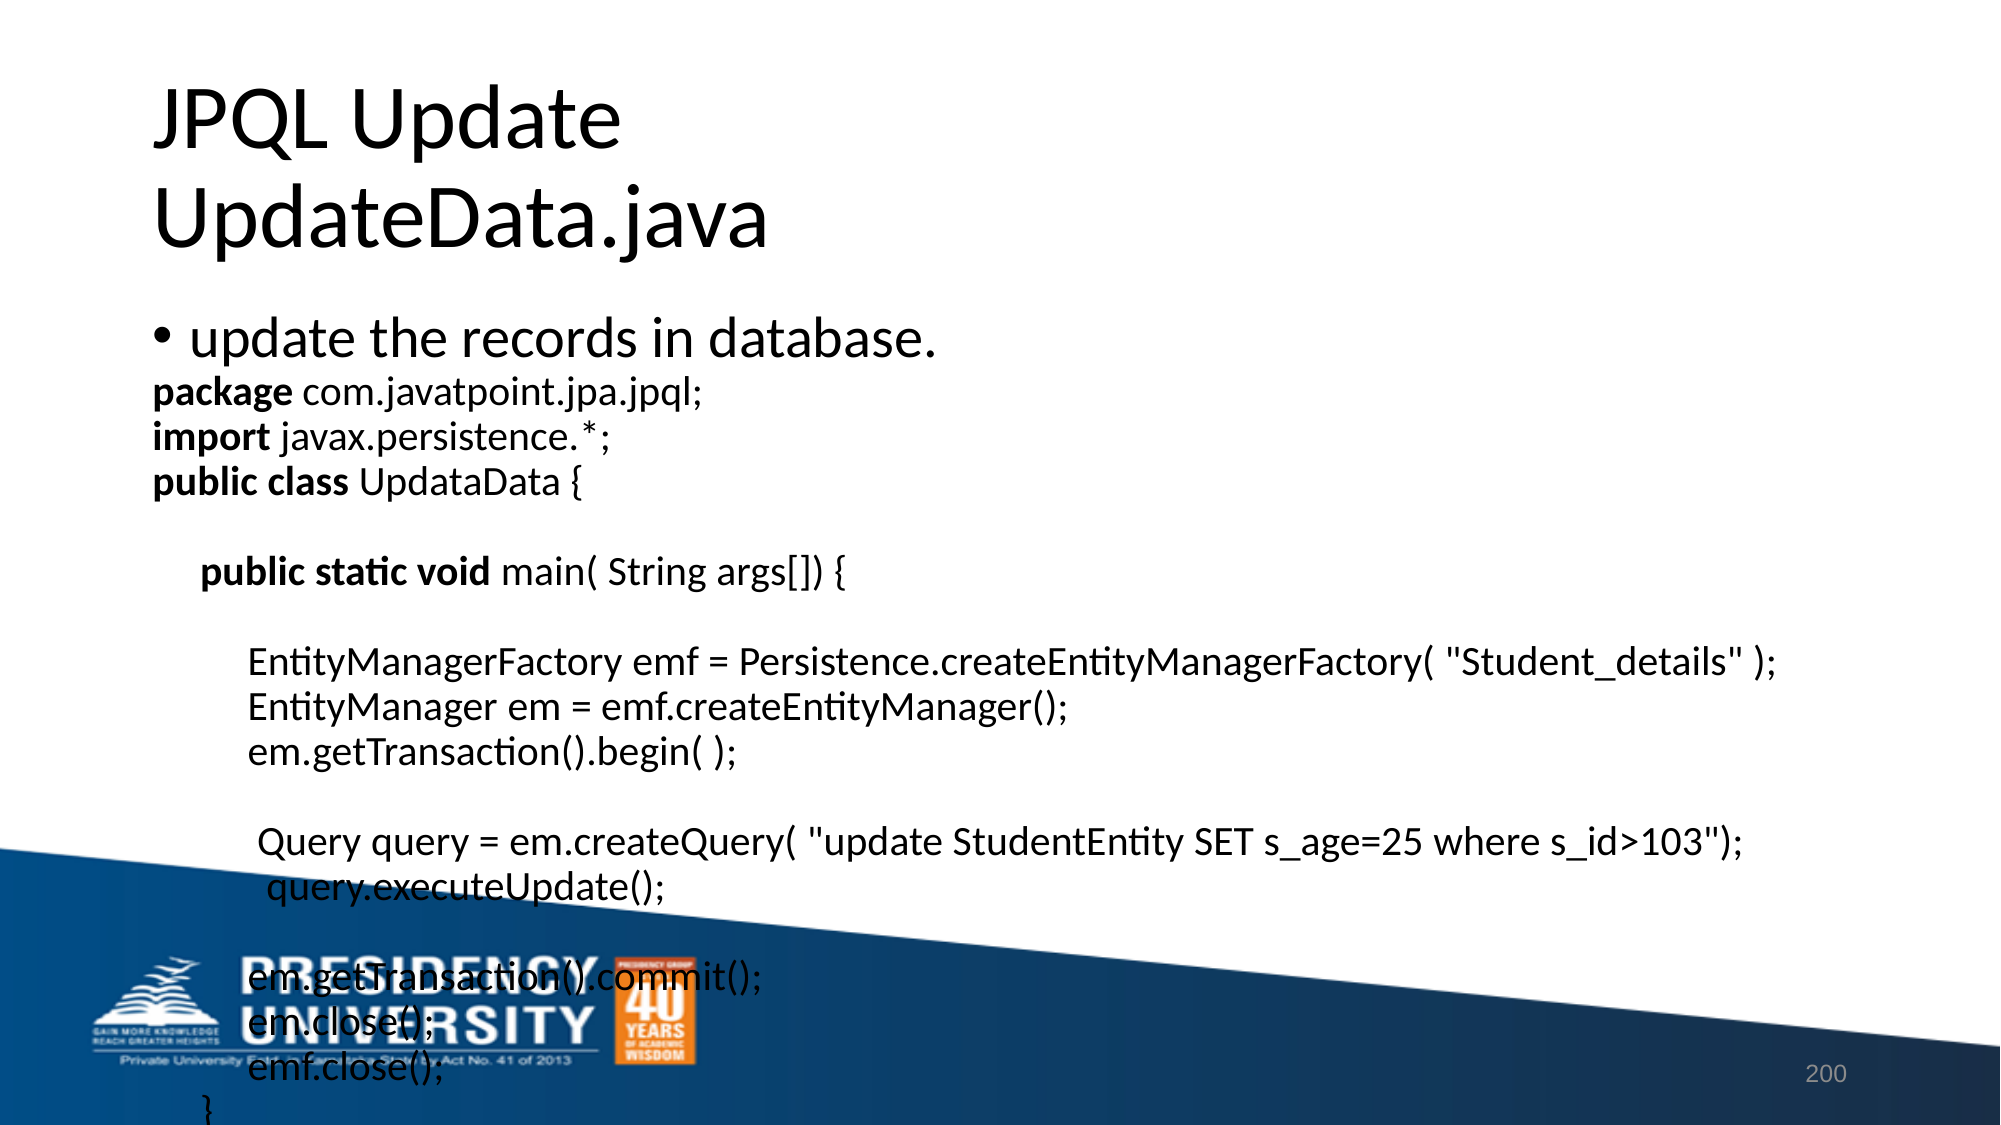

# JPQL Update UpdateData.java
update the records in database.
package com.javatpoint.jpa.jpql;
import javax.persistence.*;
public class UpdataData {

     public static void main( String args[]) {

          EntityManagerFactory emf = Persistence.createEntityManagerFactory( "Student_details" );
          EntityManager em = emf.createEntityManager();
          em.getTransaction().begin( );

           Query query = em.createQuery( "update StudentEntity SET s_age=25 where s_id>103");
            query.executeUpdate();

          em.getTransaction().commit();
          em.close();
          emf.close();
     }
}

200